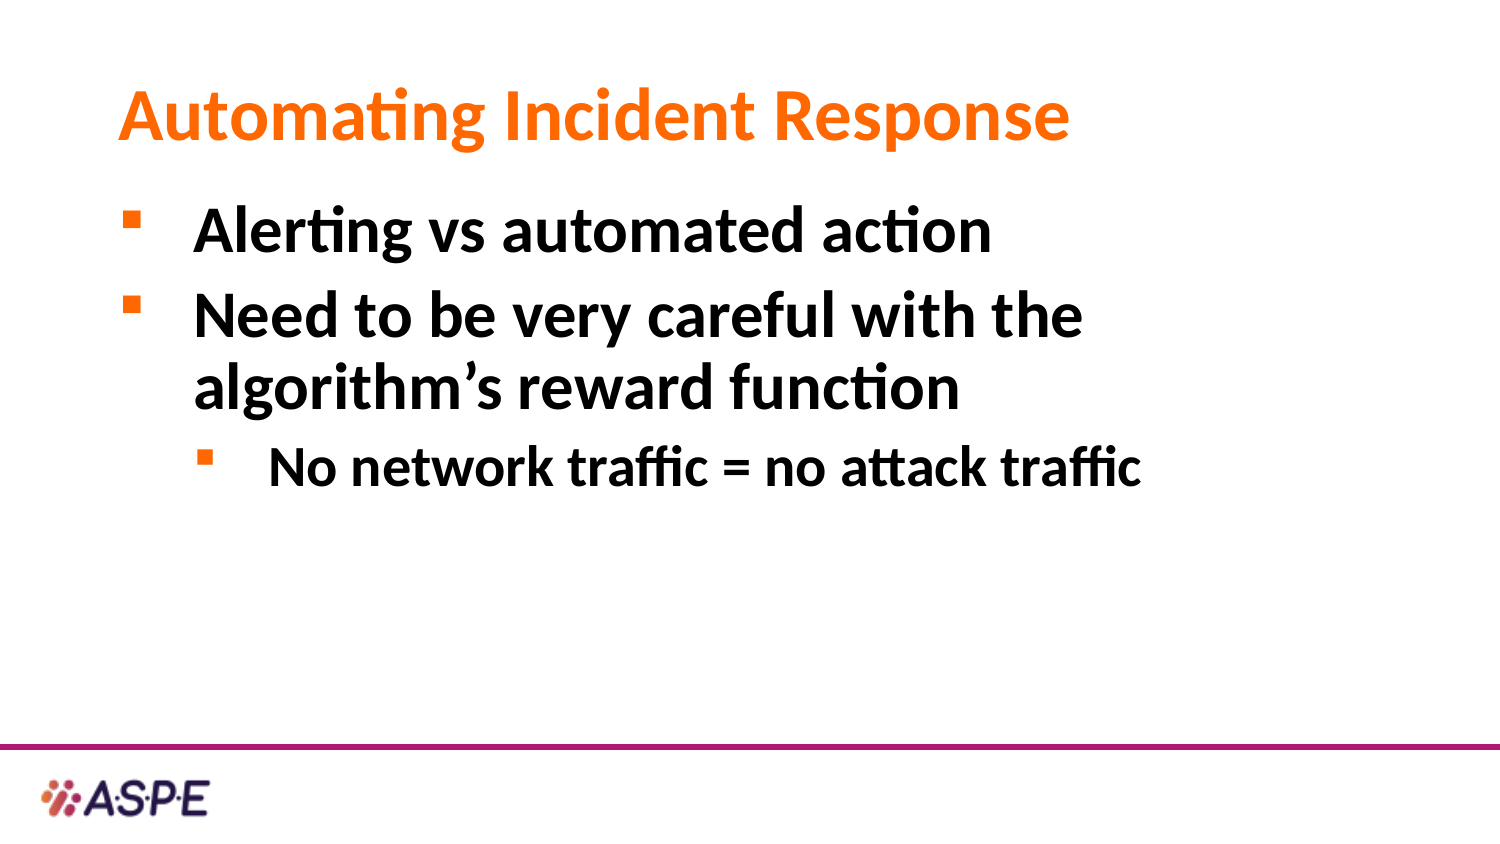

# Automating Incident Response
Alerting vs automated action
Need to be very careful with the algorithm’s reward function
No network traffic = no attack traffic